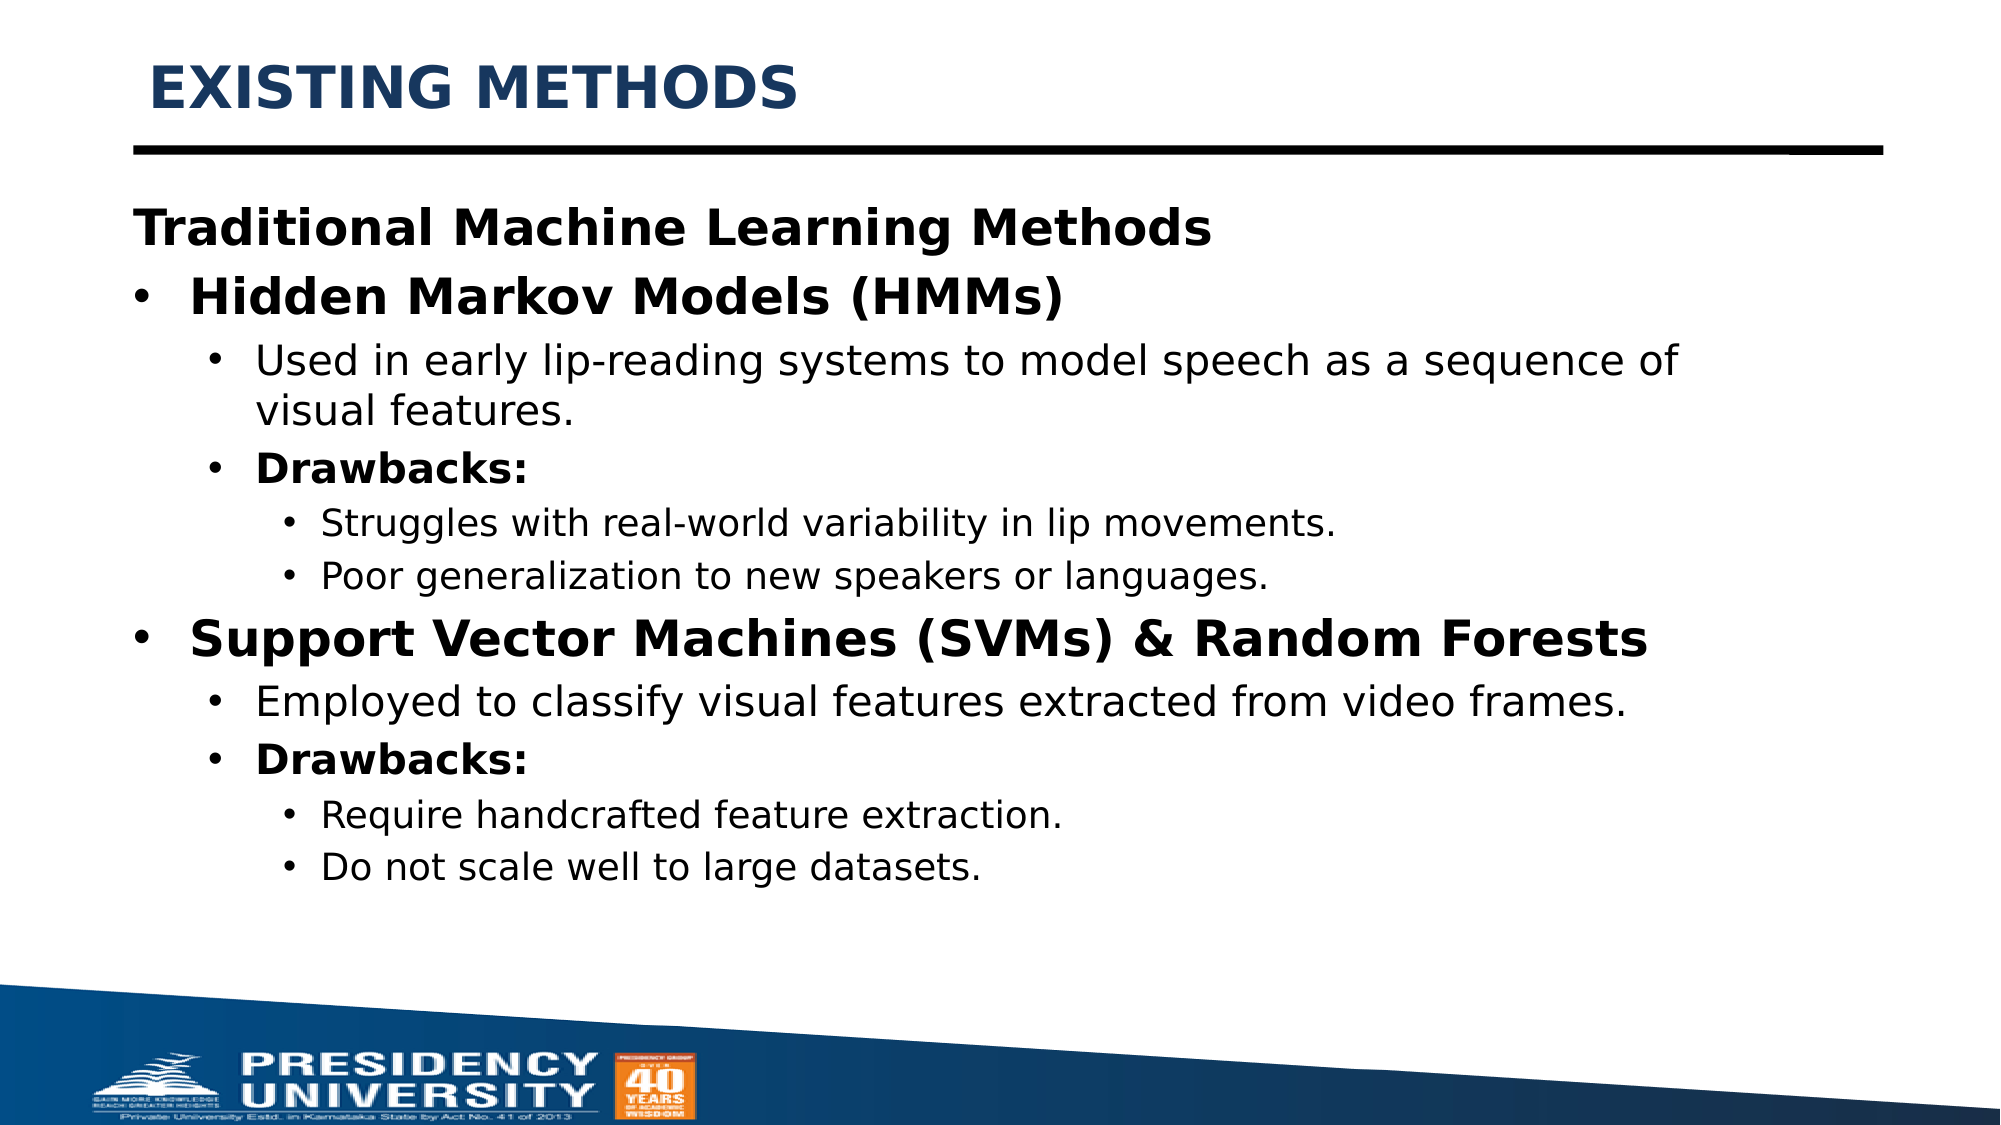

# EXISTING METHODS
Traditional Machine Learning Methods
Hidden Markov Models (HMMs)
Used in early lip-reading systems to model speech as a sequence of visual features.
Drawbacks:
Struggles with real-world variability in lip movements.
Poor generalization to new speakers or languages.
Support Vector Machines (SVMs) & Random Forests
Employed to classify visual features extracted from video frames.
Drawbacks:
Require handcrafted feature extraction.
Do not scale well to large datasets.